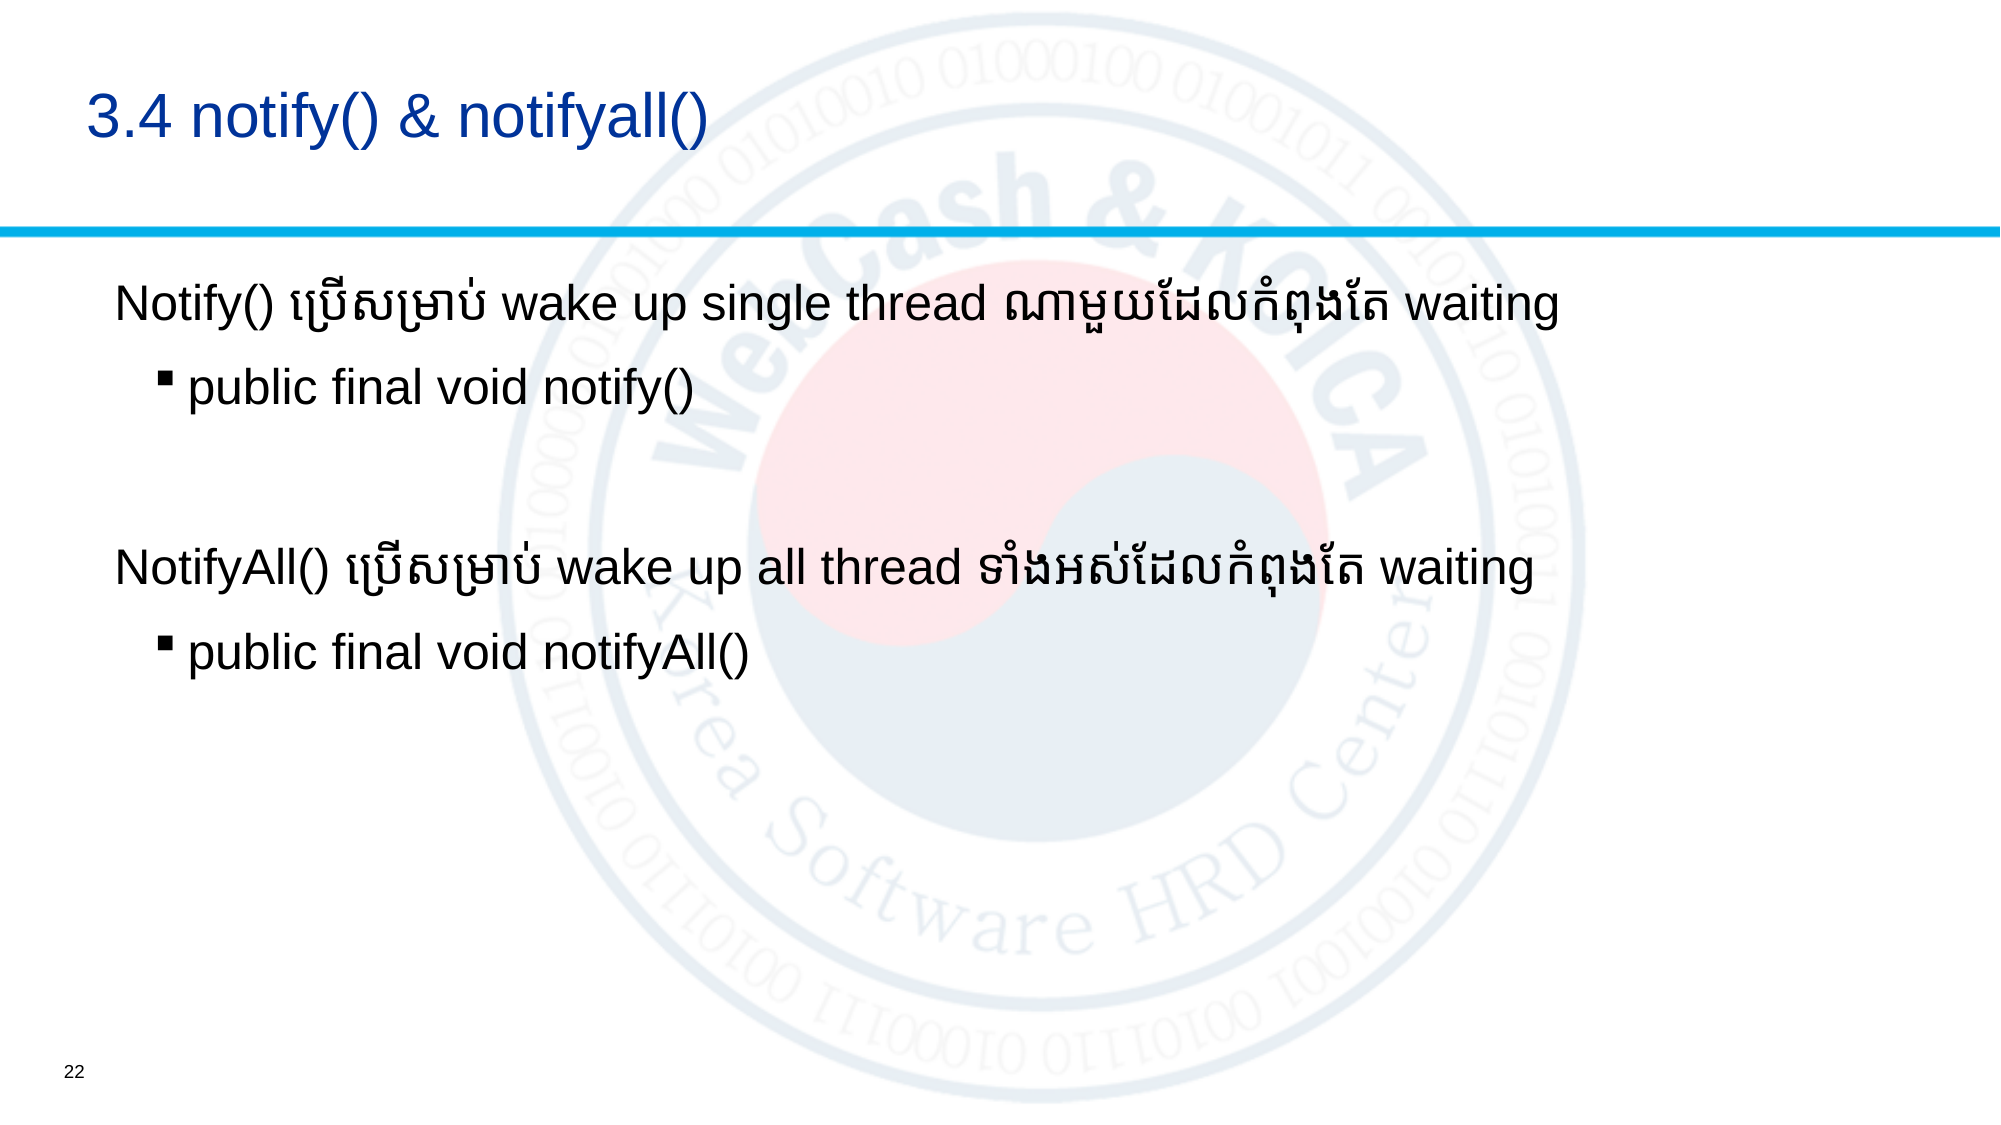

# 3.4 notify() & notifyall()
Notify() ប្រើសម្រាប់ wake up single thread ណាមួយដែលកំពុងតែ waiting
public final void notify()

NotifyAll() ប្រើសម្រាប់ wake up all thread ទាំងអស់ដែលកំពុងតែ waiting
public final void notifyAll()

22